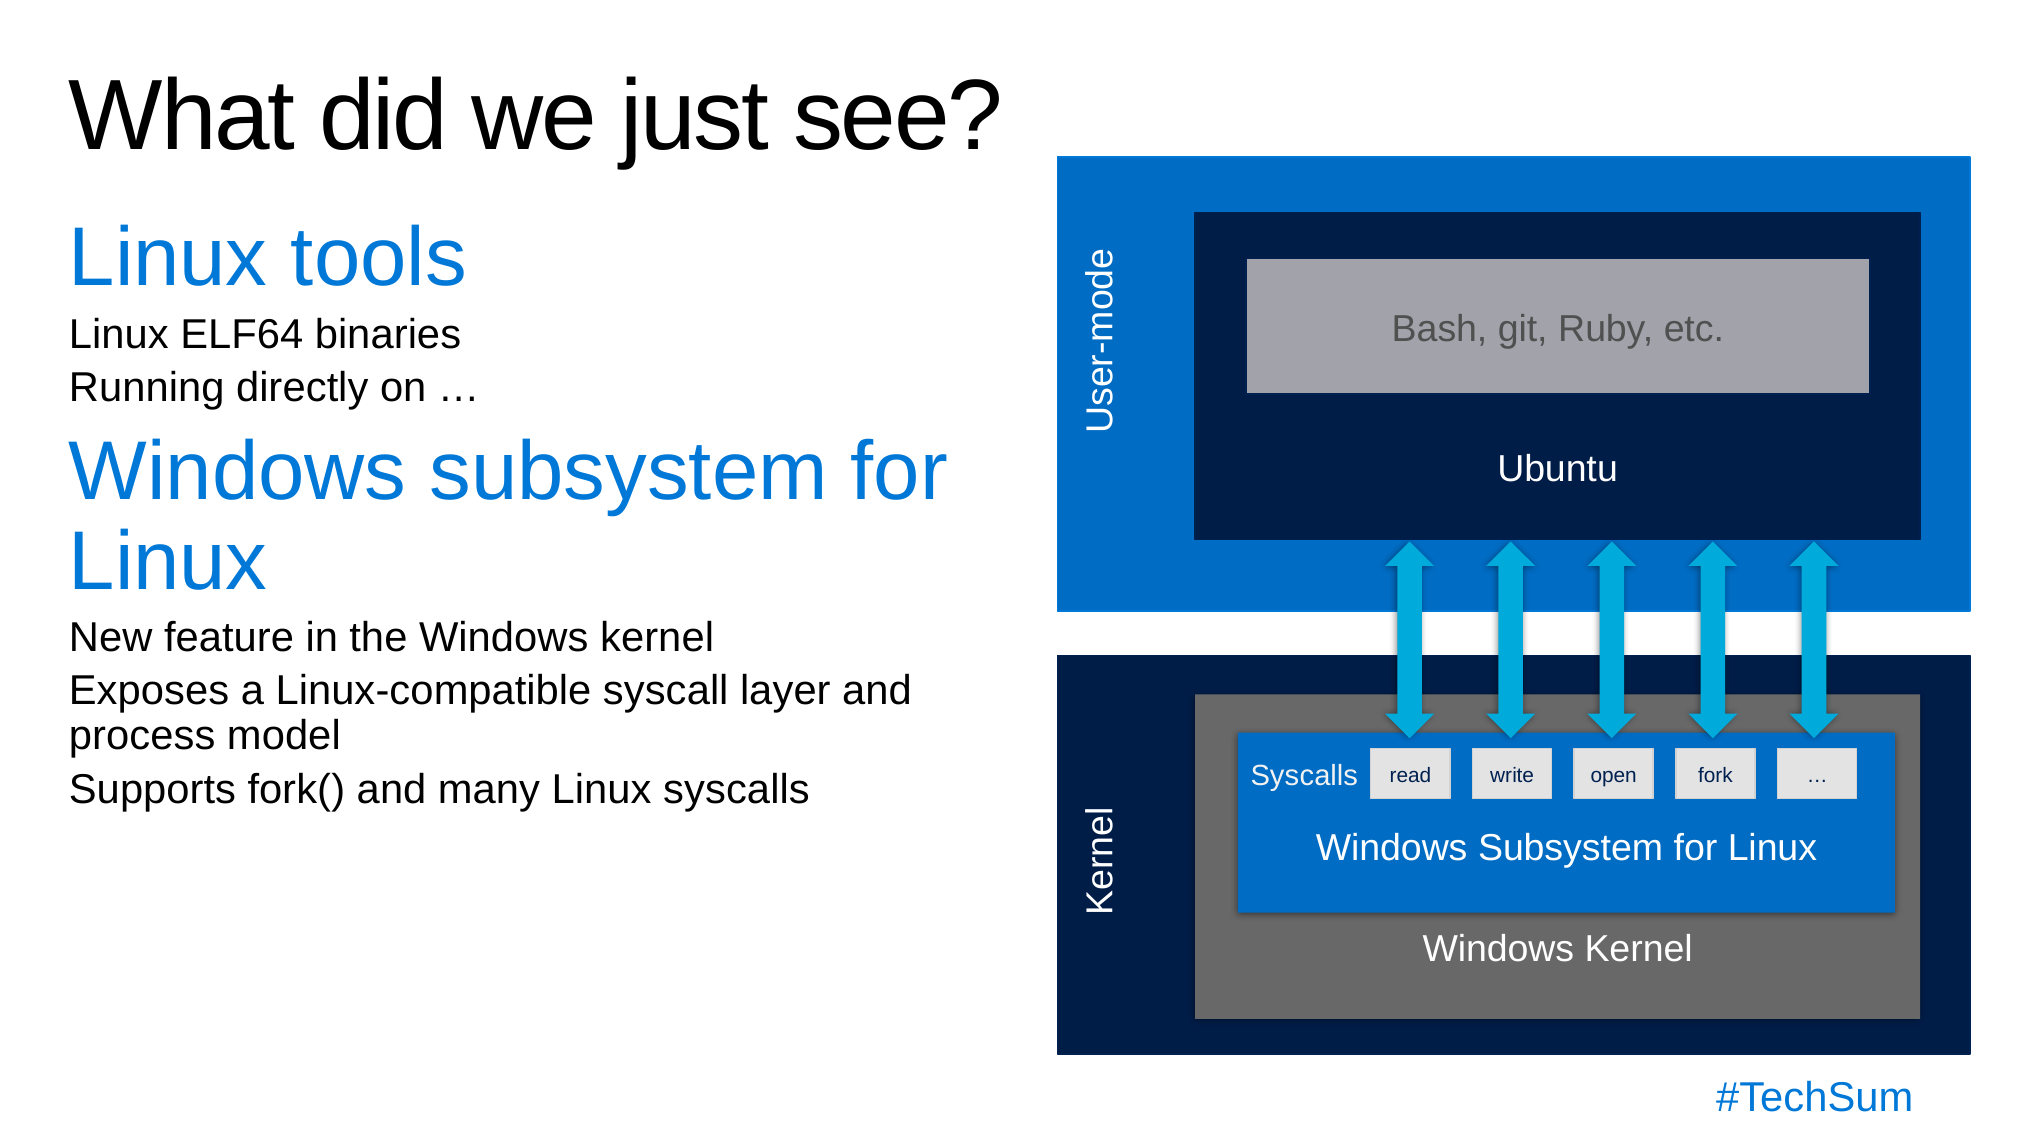

# What did we just see?

Linux tools
Linux ELF64 binaries
Running directly on …
Windows subsystem for Linux
New feature in the Windows kernel
Exposes a Linux-compatible syscall layer and process model
Supports fork() and many Linux syscalls
User-mode

Ubuntu
Bash, git, Ruby, etc.

Windows Kernel

Windows Subsystem for Linux
Kernel
Syscalls
read
write
open
fork
…